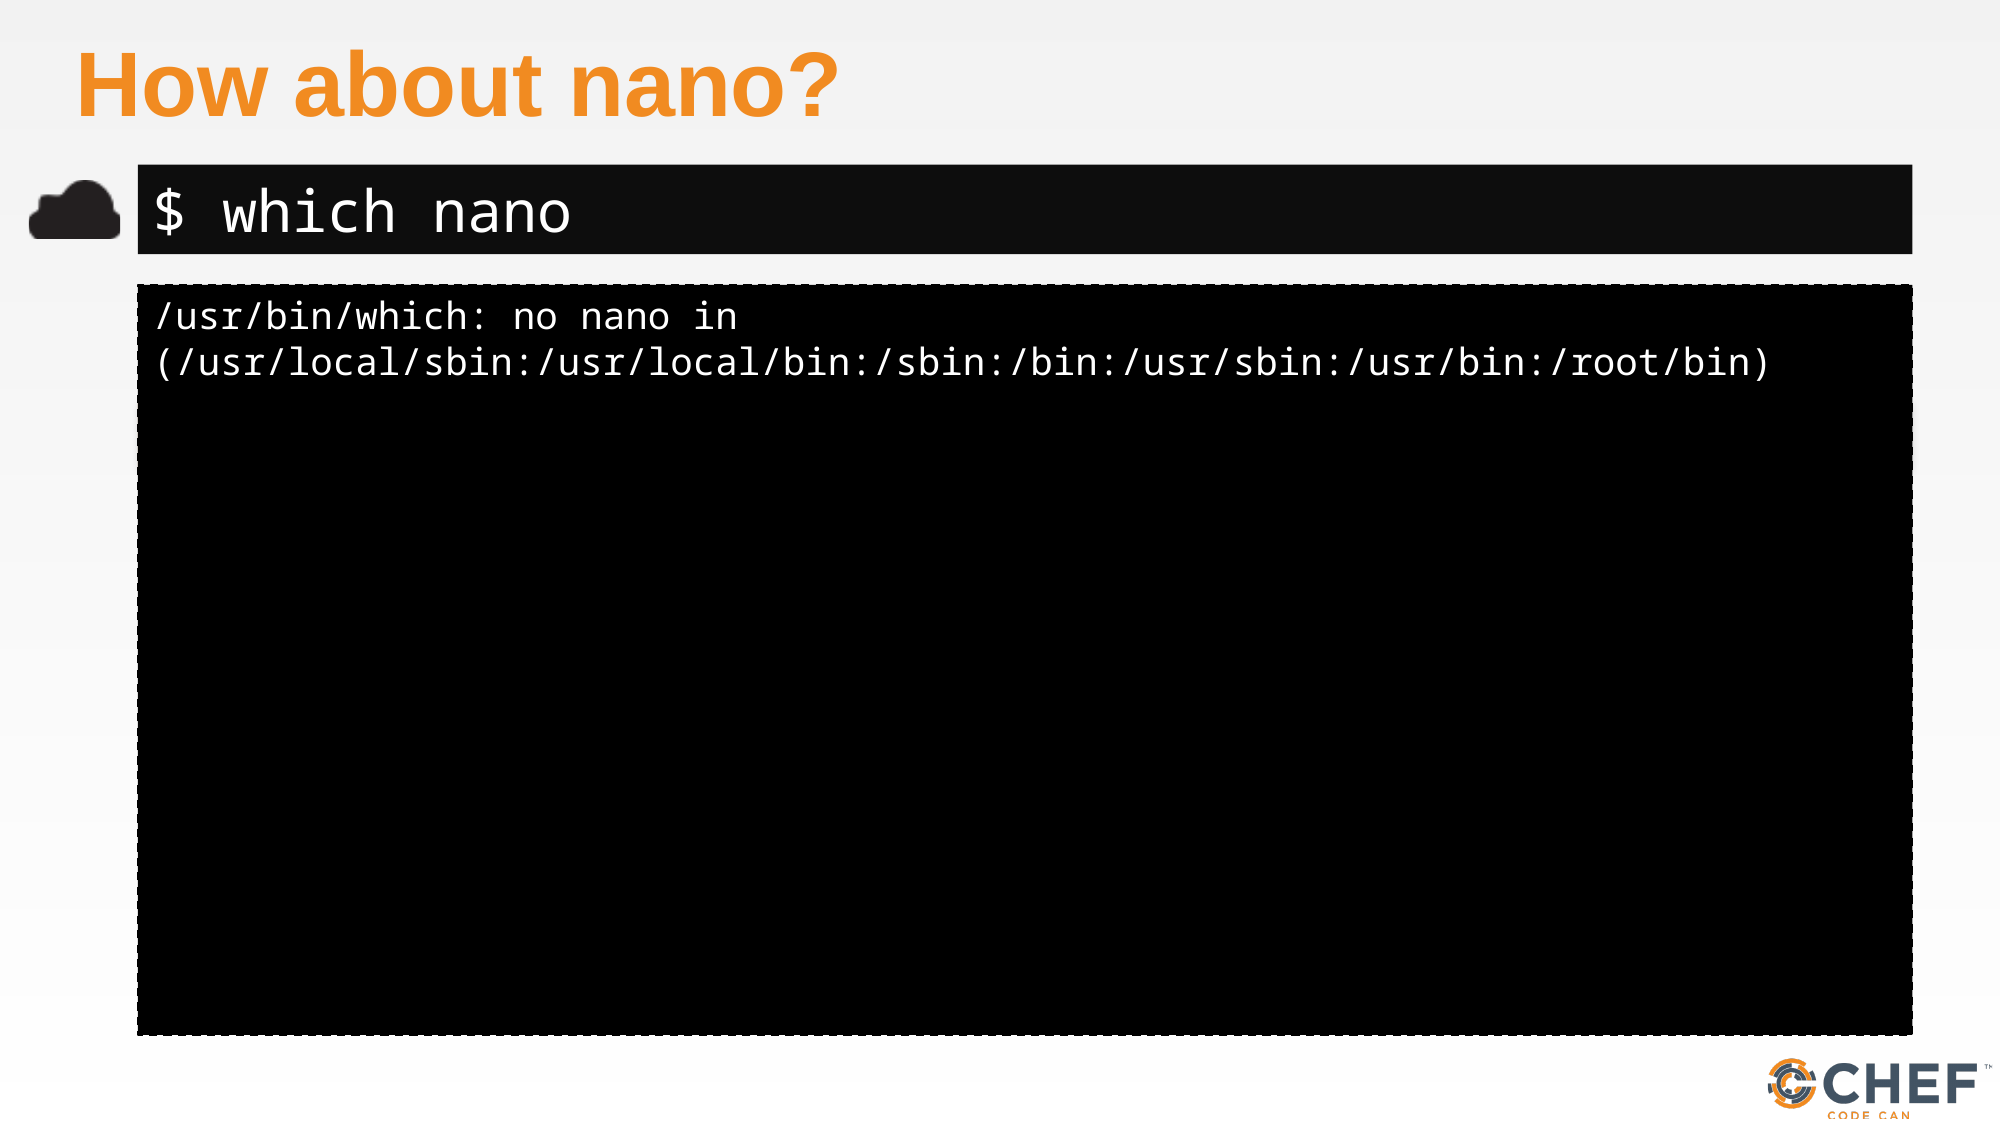

# How about nano?
$ which nano
/usr/bin/which: no nano in (/usr/local/sbin:/usr/local/bin:/sbin:/bin:/usr/sbin:/usr/bin:/root/bin)